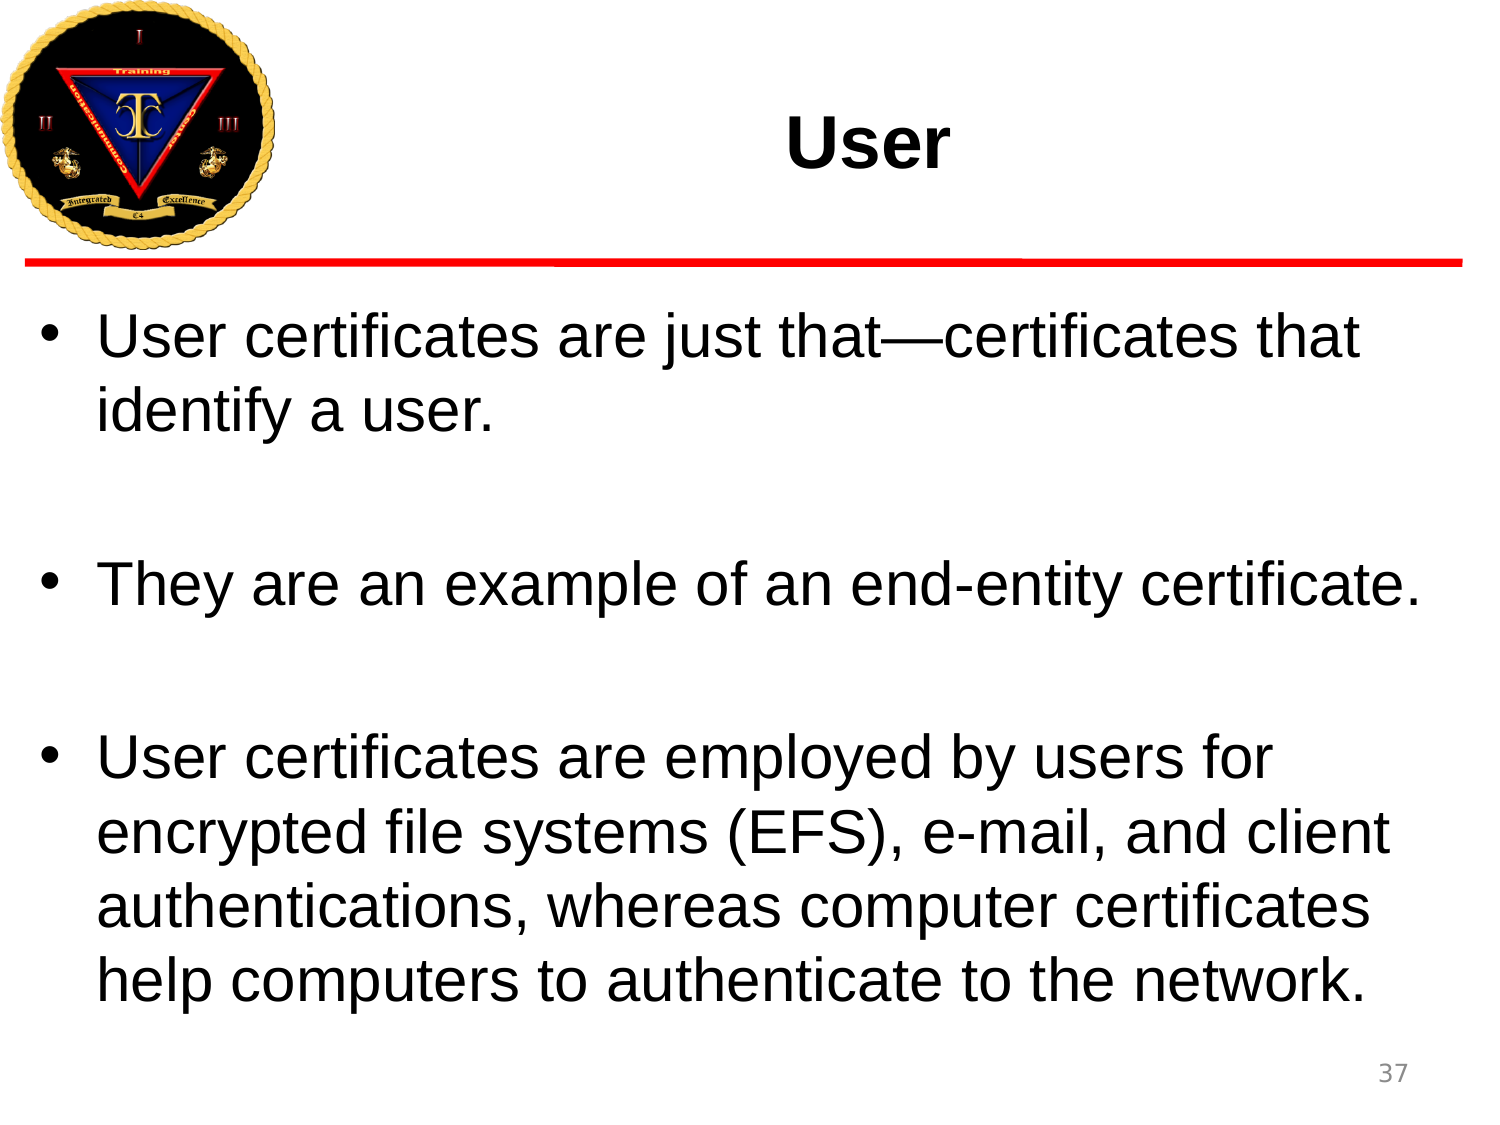

# User
User certificates are just that—certificates that identify a user.

They are an example of an end-entity certificate.

User certificates are employed by users for encrypted file systems (EFS), e-mail, and client authentications, whereas computer certificates help computers to authenticate to the network.
37